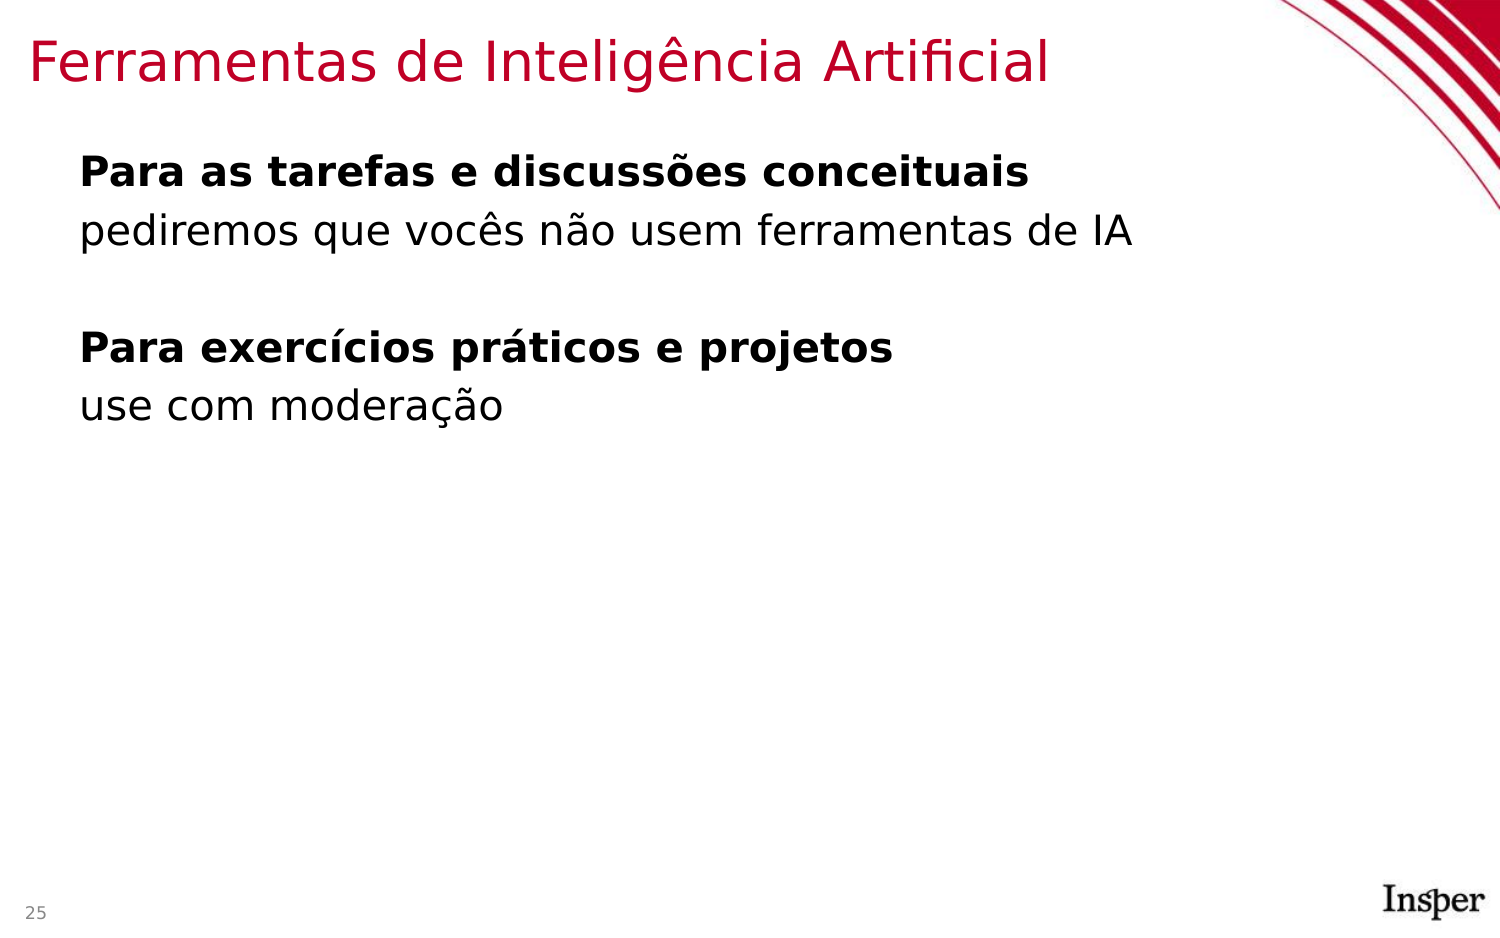

# Ferramentas de Inteligência Artificial
Para as tarefas e discussões conceituais
pediremos que vocês não usem ferramentas de IA

Para exercícios práticos e projetos
use com moderação

25